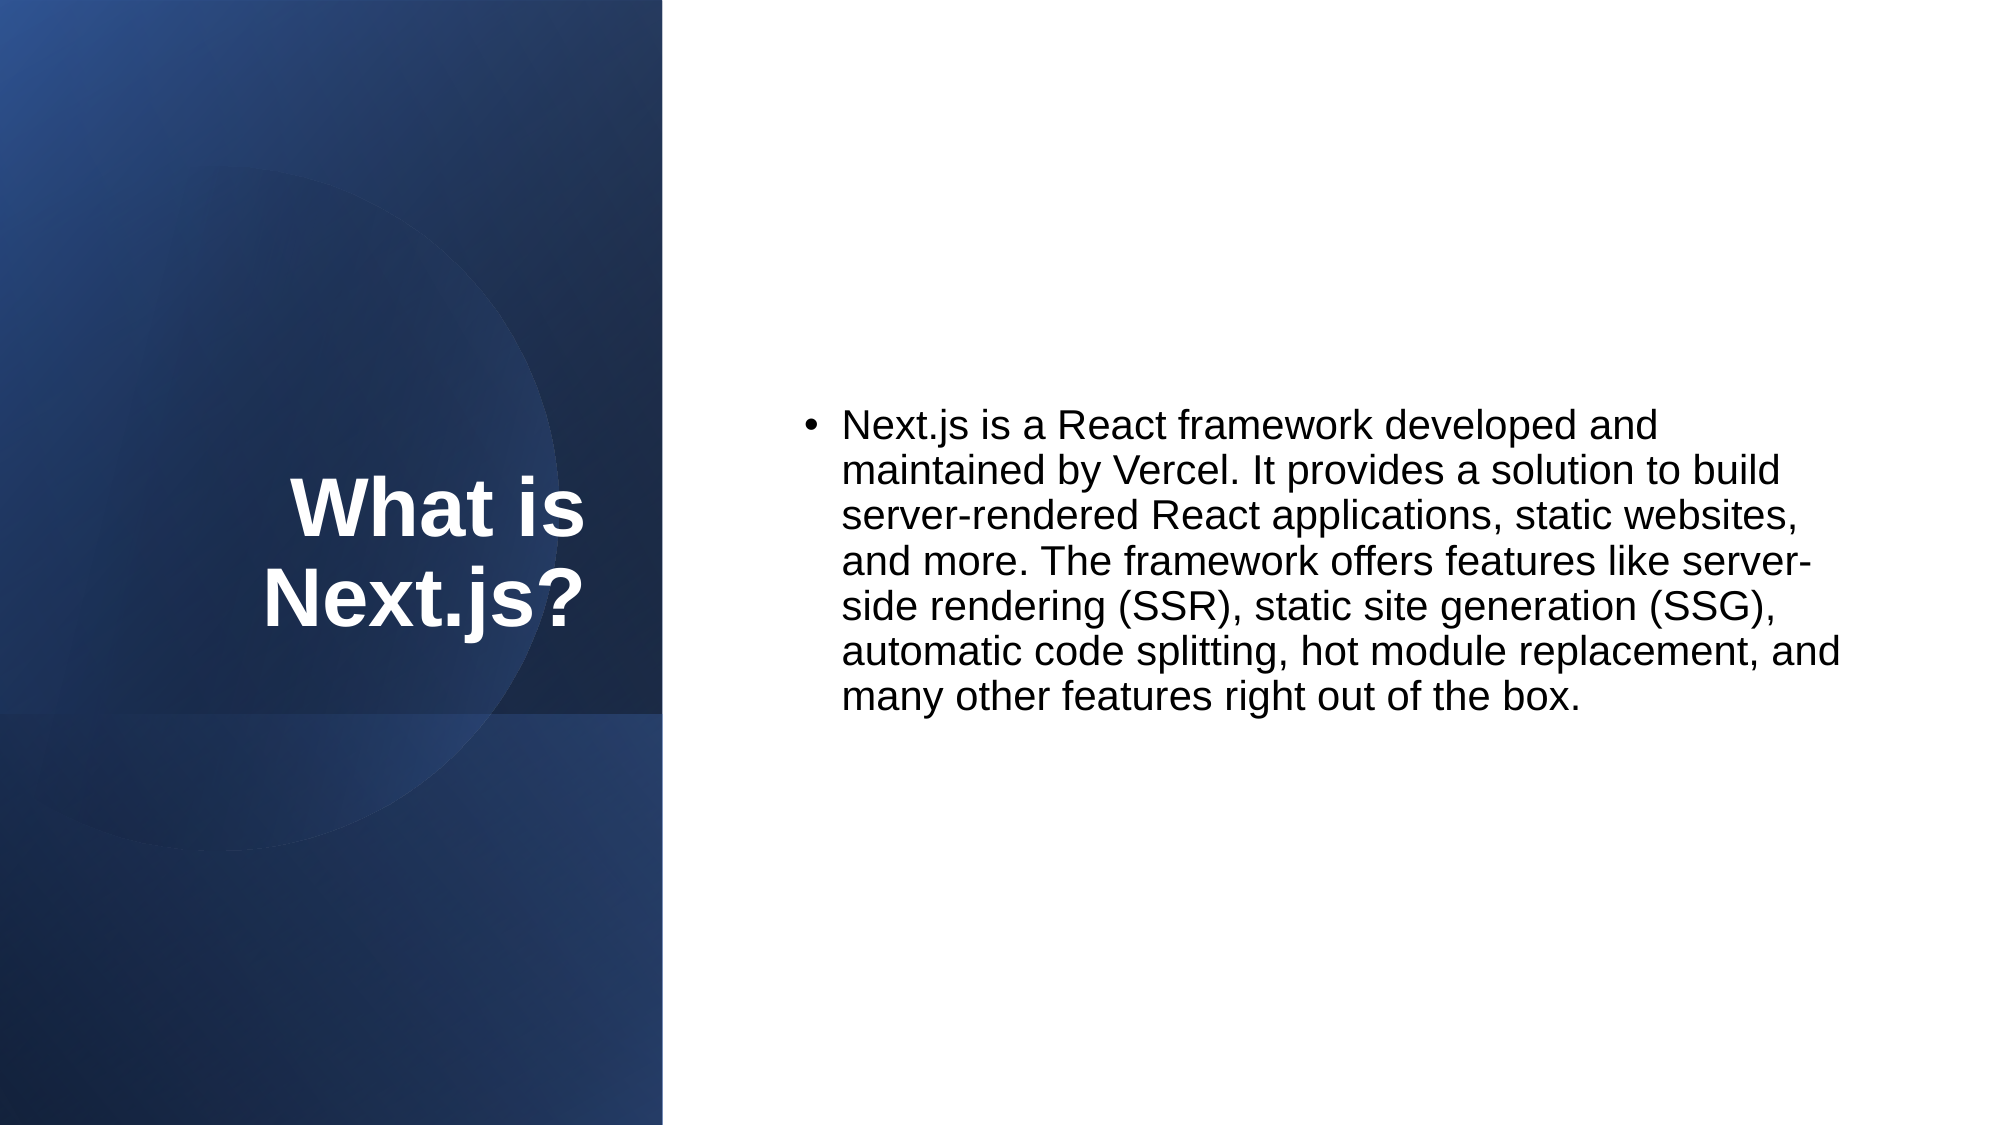

# What is Next.js?
Next.js is a React framework developed and maintained by Vercel. It provides a solution to build server-rendered React applications, static websites, and more. The framework offers features like server-side rendering (SSR), static site generation (SSG), automatic code splitting, hot module replacement, and many other features right out of the box.